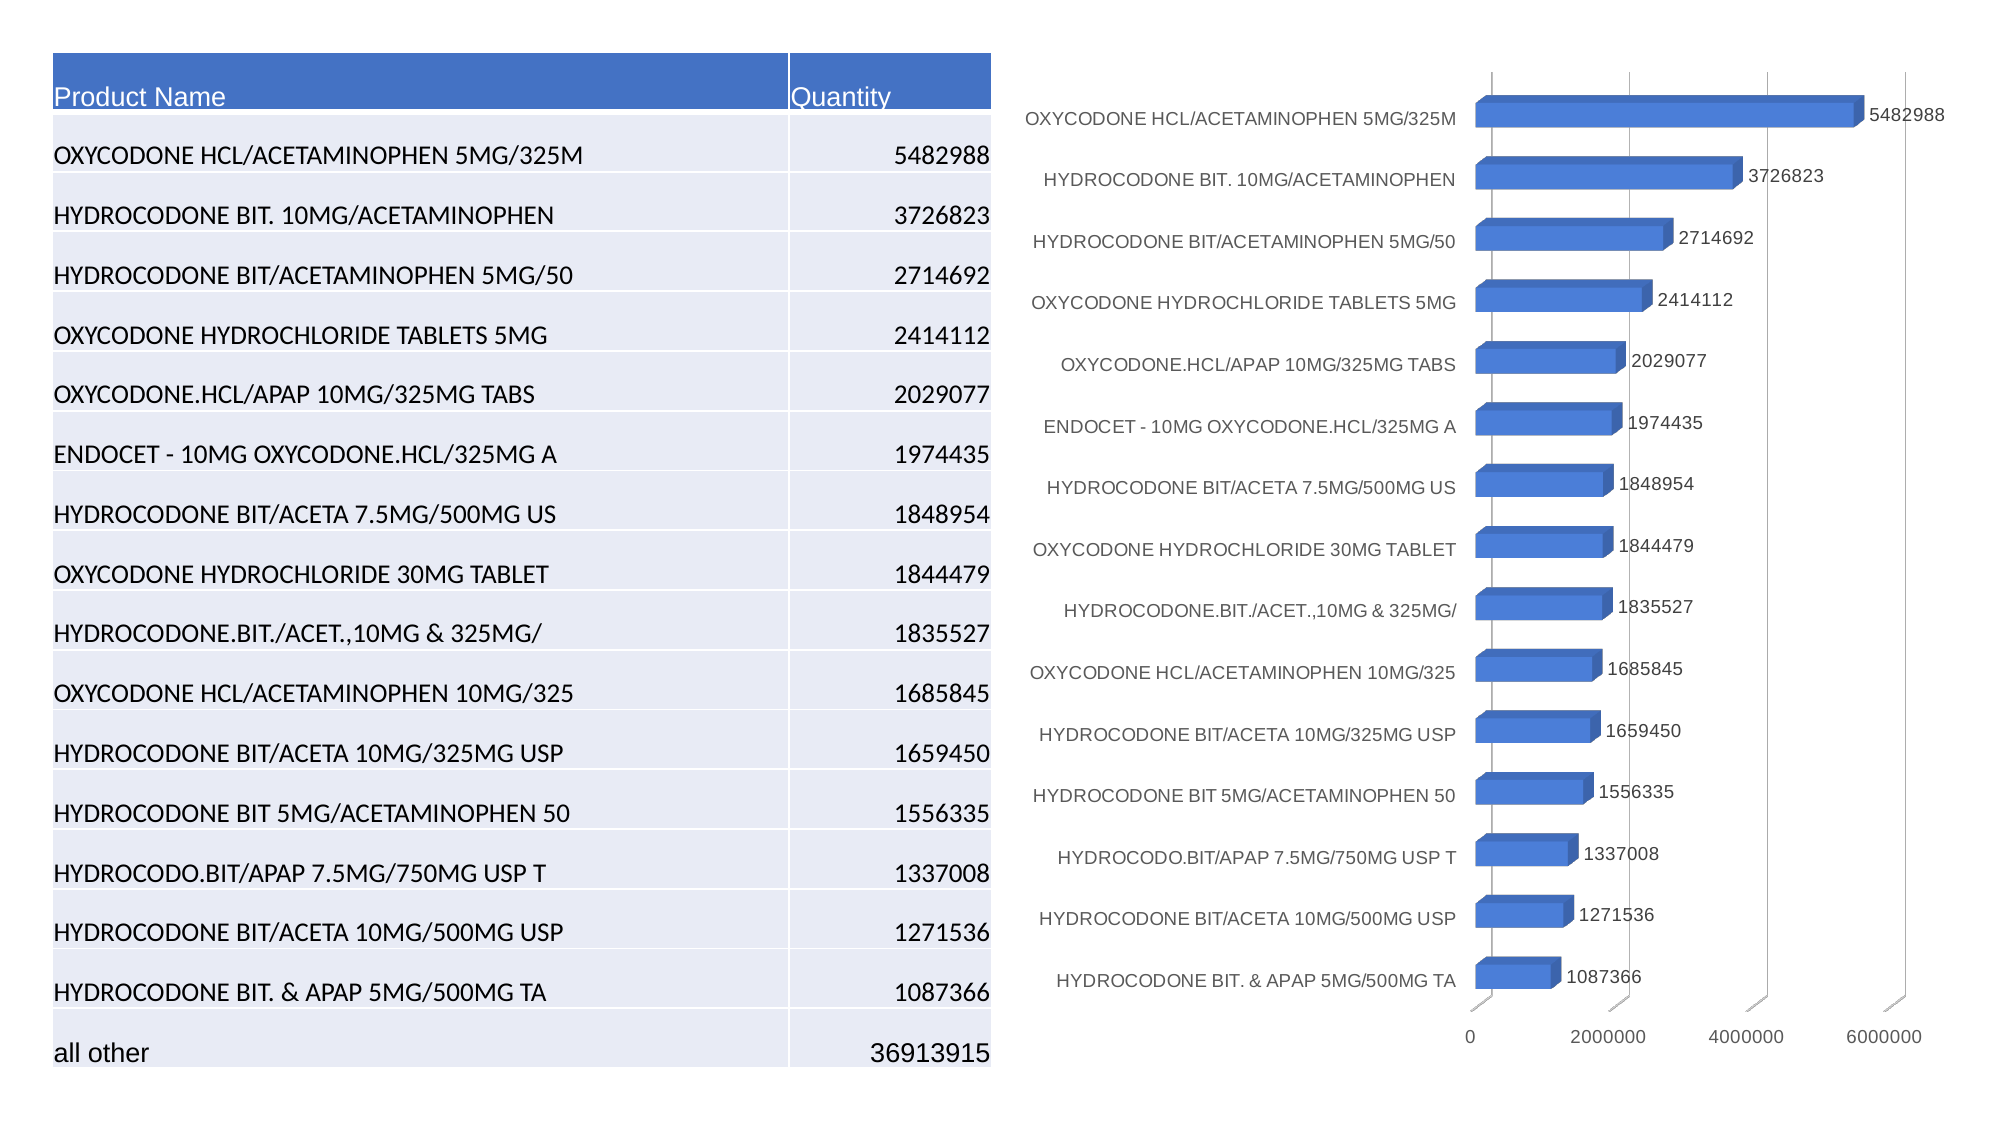

| Product Name | Quantity |
| --- | --- |
| OXYCODONE HCL/ACETAMINOPHEN 5MG/325M | 5482988 |
| HYDROCODONE BIT. 10MG/ACETAMINOPHEN | 3726823 |
| HYDROCODONE BIT/ACETAMINOPHEN 5MG/50 | 2714692 |
| OXYCODONE HYDROCHLORIDE TABLETS 5MG | 2414112 |
| OXYCODONE.HCL/APAP 10MG/325MG TABS | 2029077 |
| ENDOCET - 10MG OXYCODONE.HCL/325MG A | 1974435 |
| HYDROCODONE BIT/ACETA 7.5MG/500MG US | 1848954 |
| OXYCODONE HYDROCHLORIDE 30MG TABLET | 1844479 |
| HYDROCODONE.BIT./ACET.,10MG & 325MG/ | 1835527 |
| OXYCODONE HCL/ACETAMINOPHEN 10MG/325 | 1685845 |
| HYDROCODONE BIT/ACETA 10MG/325MG USP | 1659450 |
| HYDROCODONE BIT 5MG/ACETAMINOPHEN 50 | 1556335 |
| HYDROCODO.BIT/APAP 7.5MG/750MG USP T | 1337008 |
| HYDROCODONE BIT/ACETA 10MG/500MG USP | 1271536 |
| HYDROCODONE BIT. & APAP 5MG/500MG TA | 1087366 |
| all other | 36913915 |

[unsupported chart]